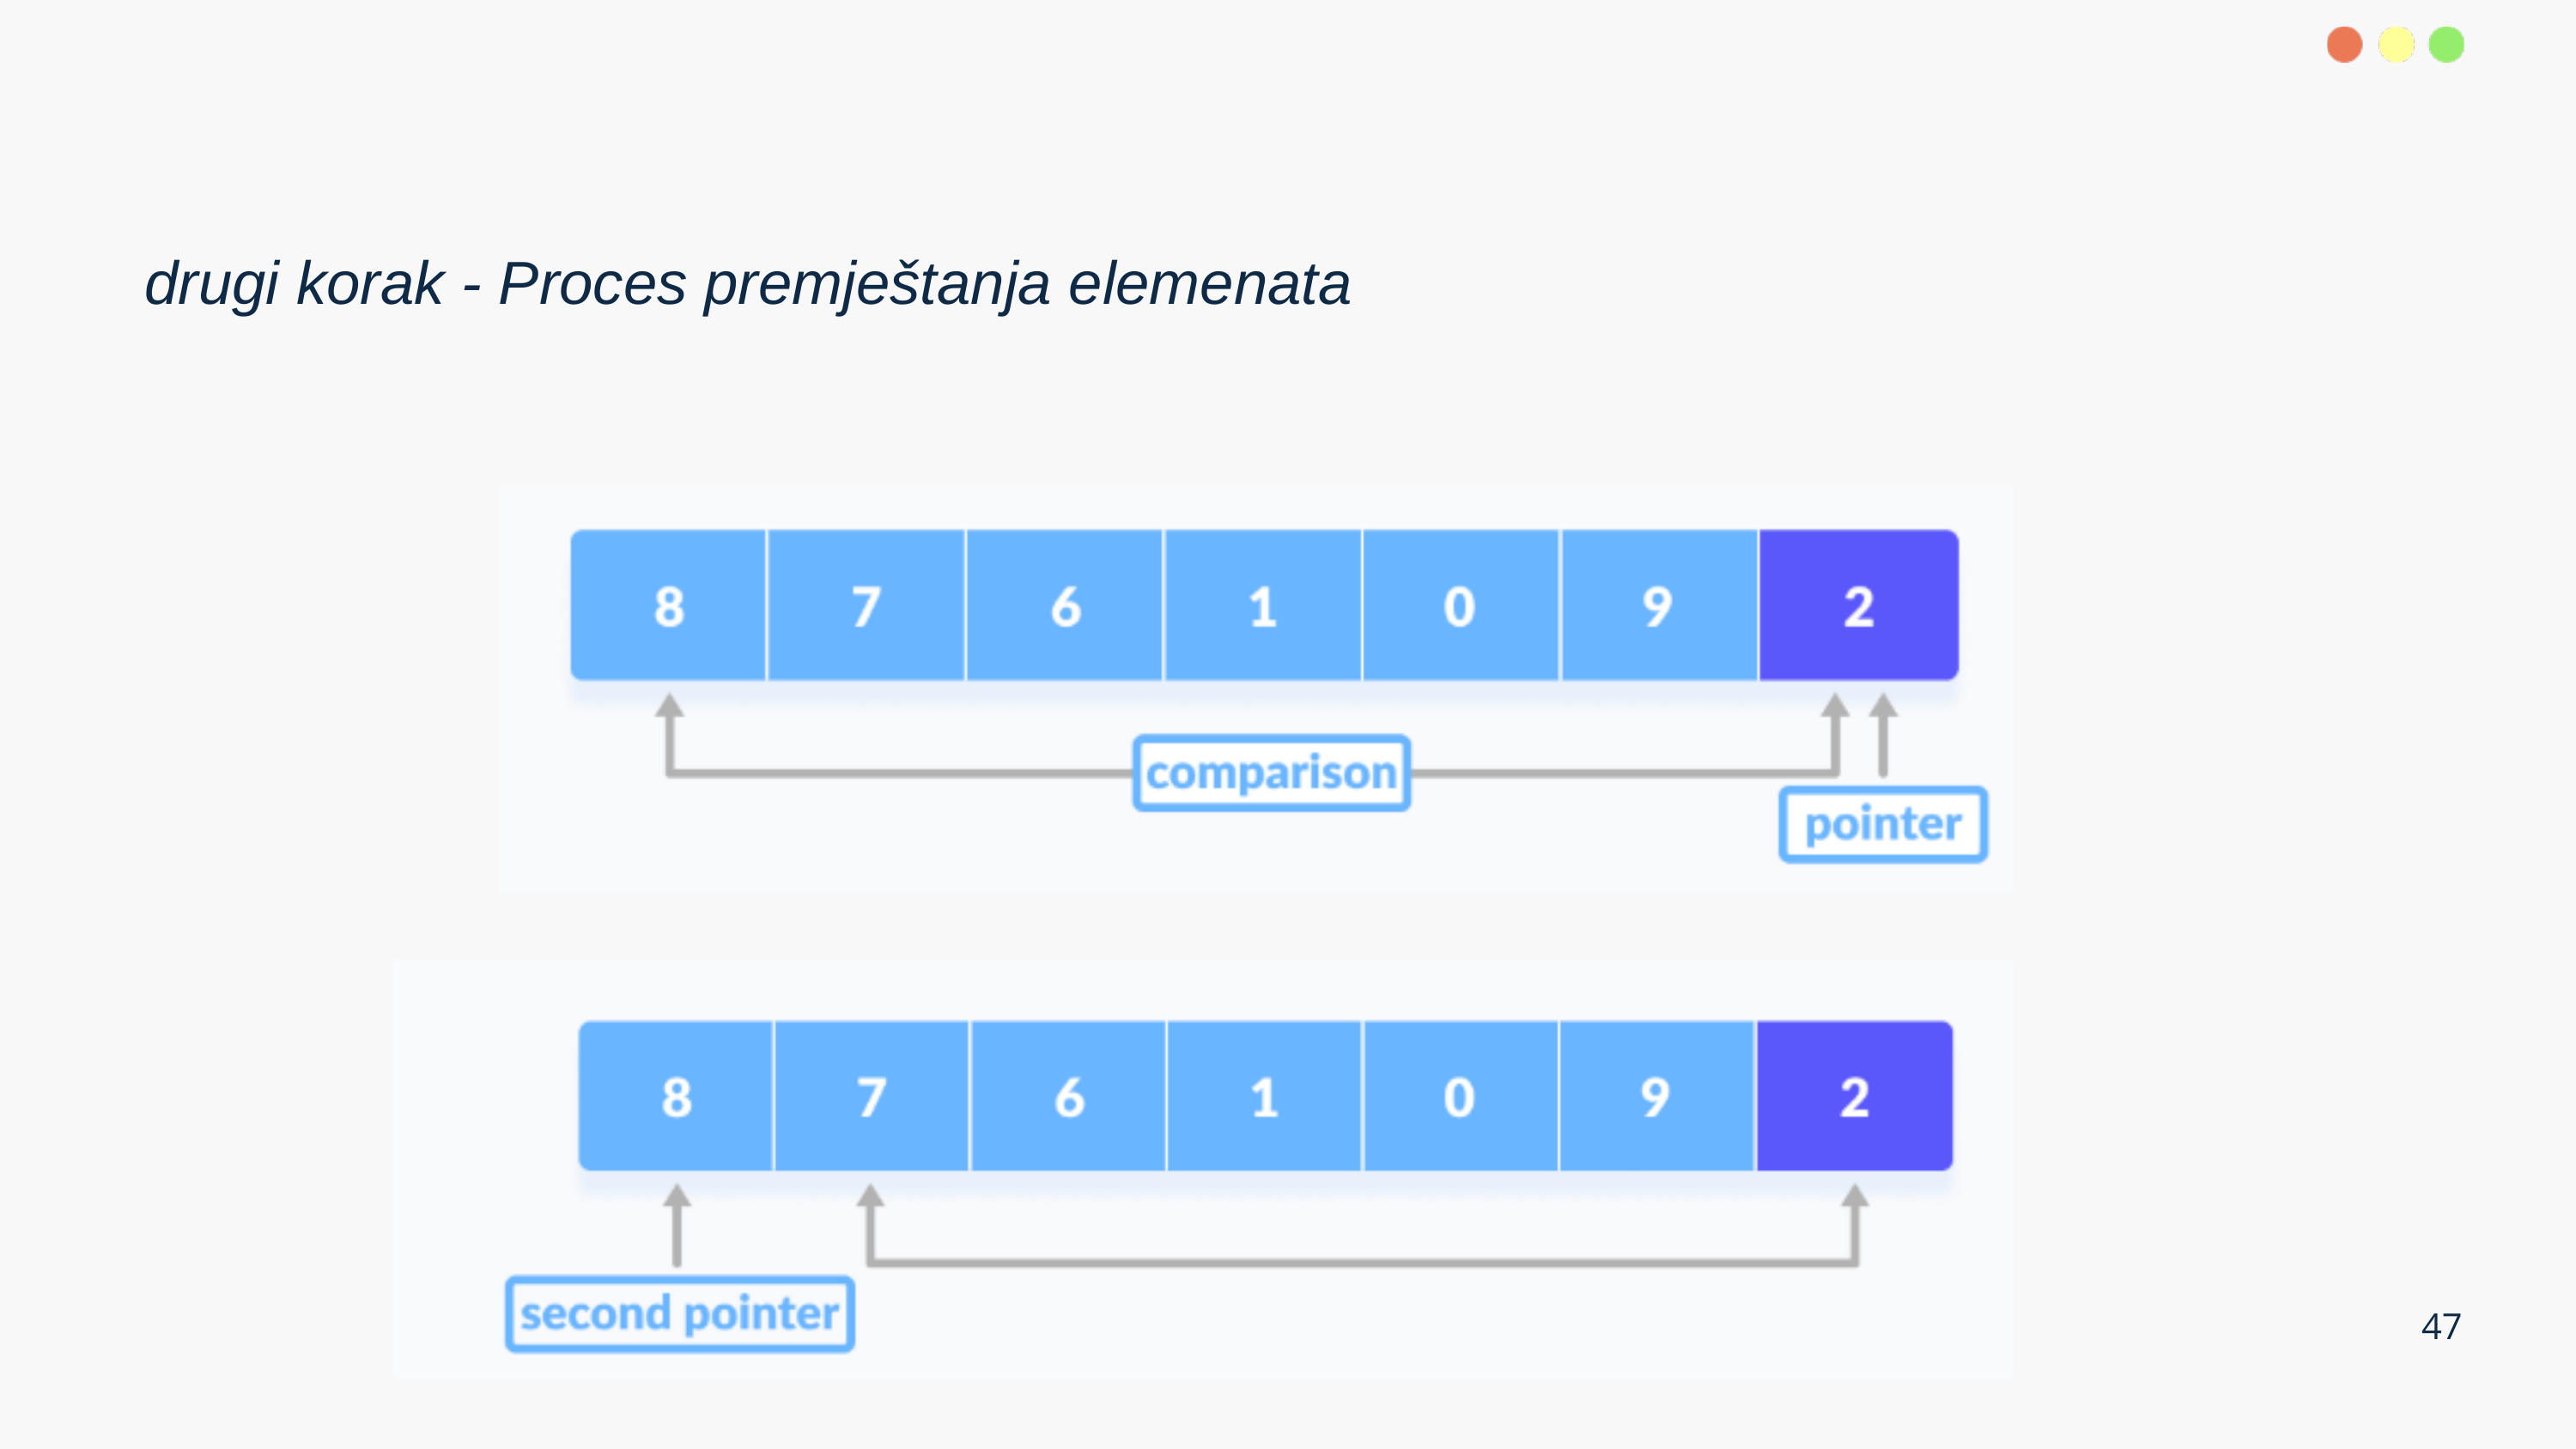

drugi korak - Proces premještanja elemenata

47